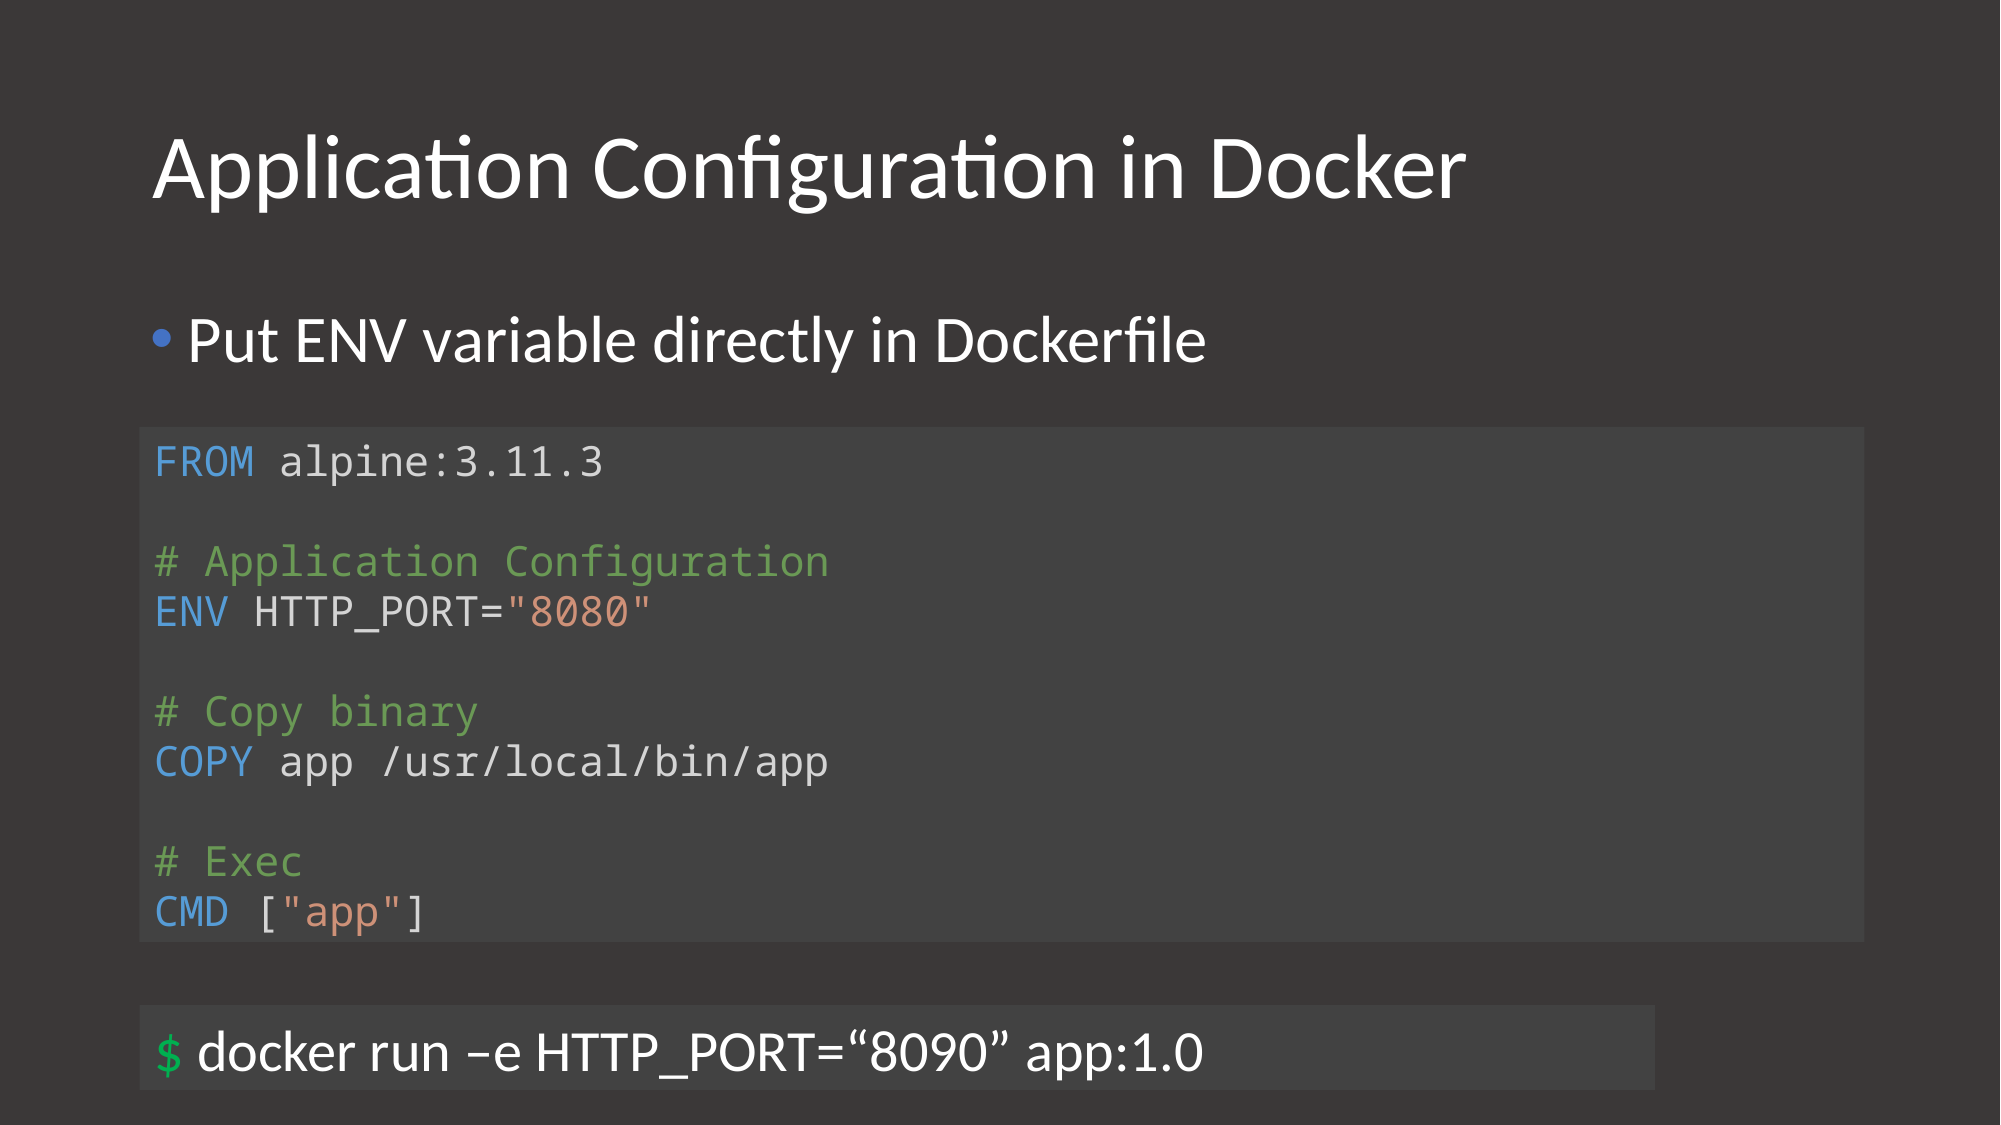

# Application Configuration in Docker
Put ENV variable directly in Dockerfile

FROM alpine:3.11.3
# Application Configuration
ENV HTTP_PORT="8080"
# Copy binary
COPY app /usr/local/bin/app
# Exec
CMD ["app"]
$ docker run –e HTTP_PORT=“8090” app:1.0